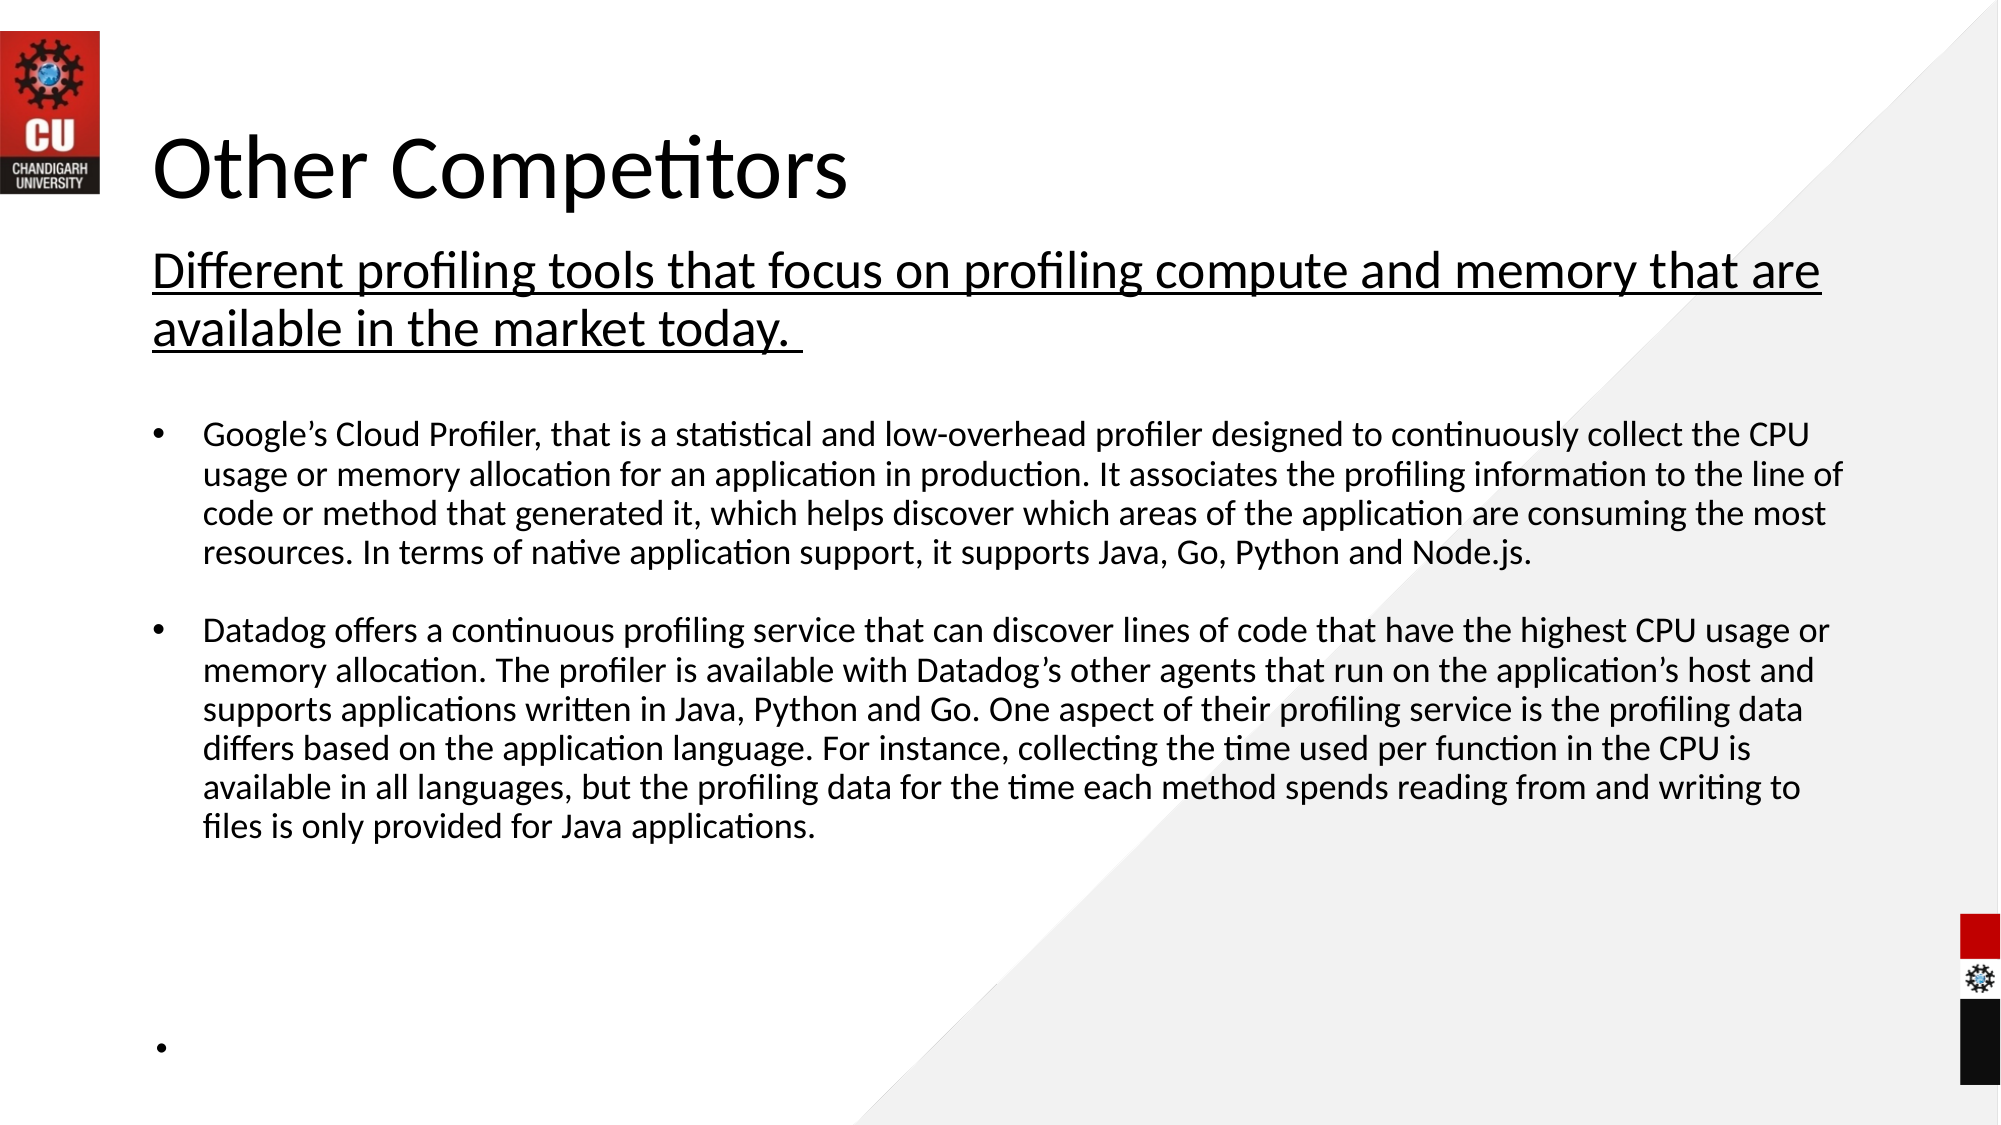

# Other Competitors
Different profiling tools that focus on profiling compute and memory that are available in the market today.

Google’s Cloud Profiler, that is a statistical and low-overhead profiler designed to continuously collect the CPU usage or memory allocation for an application in production. It associates the profiling information to the line of code or method that generated it, which helps discover which areas of the application are consuming the most resources. In terms of native application support, it supports Java, Go, Python and Node.js.

Datadog offers a continuous profiling service that can discover lines of code that have the highest CPU usage or memory allocation. The profiler is available with Datadog’s other agents that run on the application’s host and supports applications written in Java, Python and Go. One aspect of their profiling service is the profiling data differs based on the application language. For instance, collecting the time used per function in the CPU is available in all languages, but the profiling data for the time each method spends reading from and writing to files is only provided for Java applications.

.